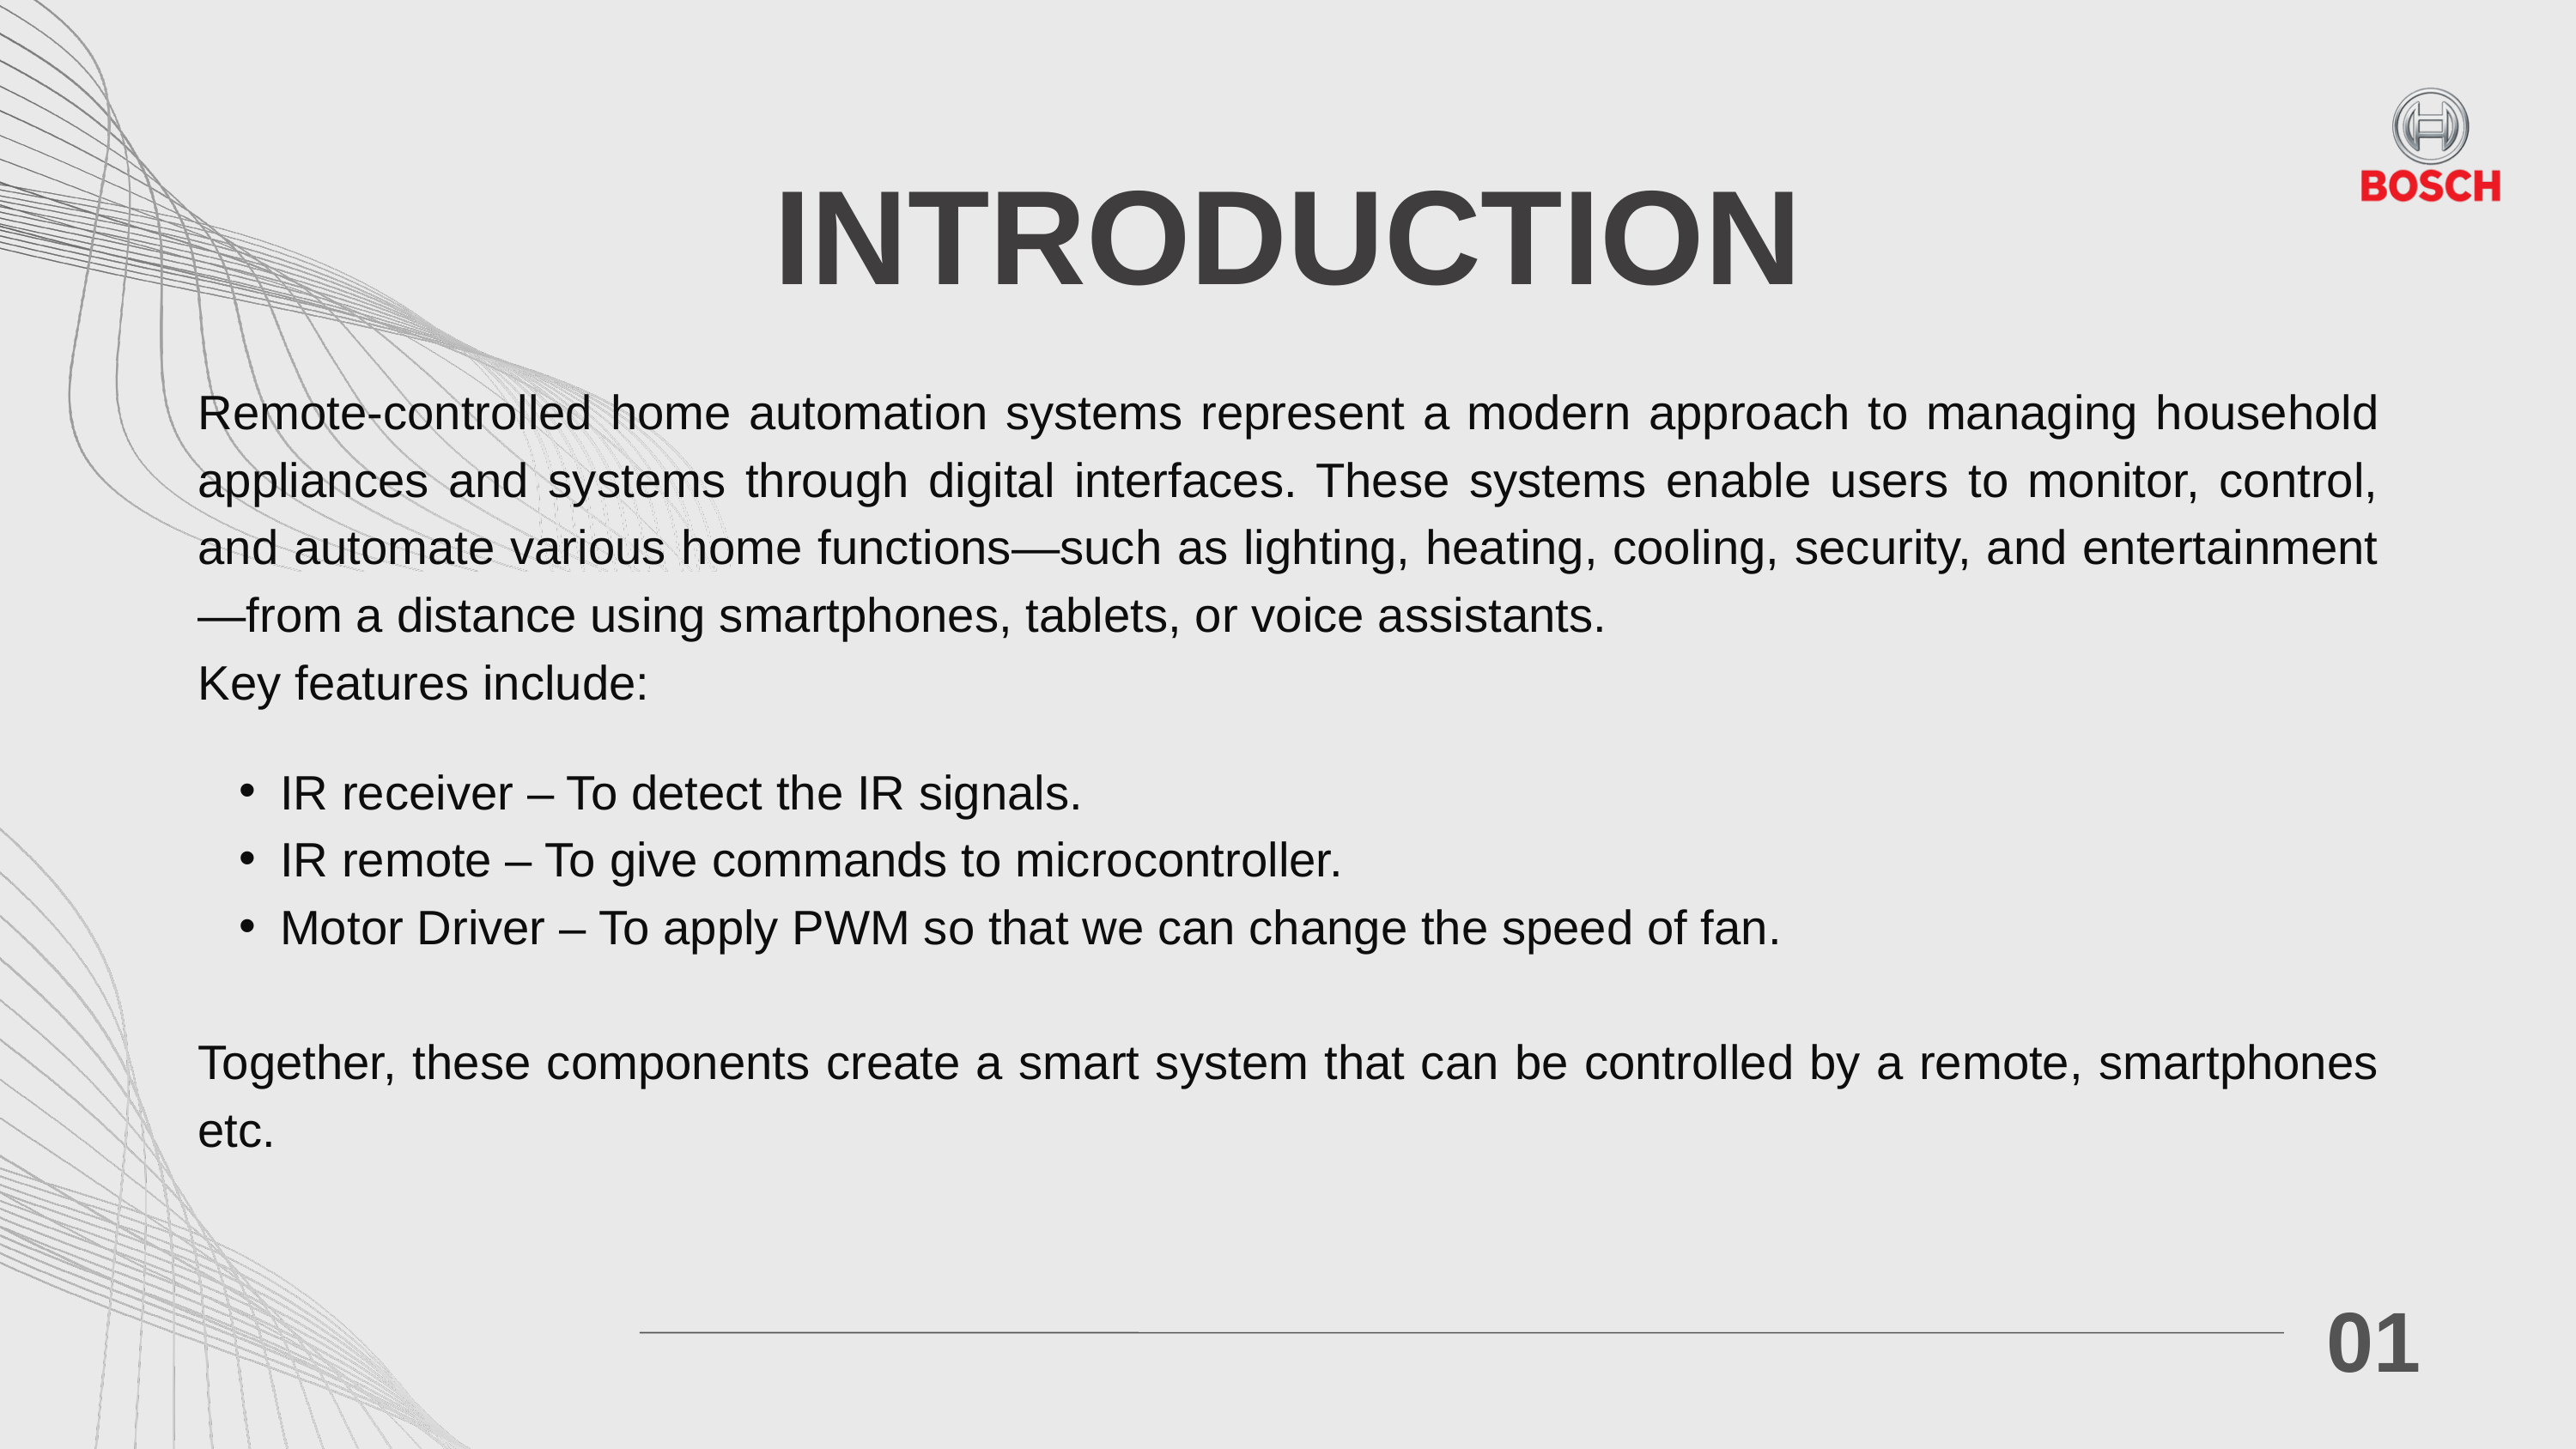

INTRODUCTION
Remote-controlled home automation systems represent a modern approach to managing household appliances and systems through digital interfaces. These systems enable users to monitor, control, and automate various home functions—such as lighting, heating, cooling, security, and entertainment—from a distance using smartphones, tablets, or voice assistants.
Key features include:

IR receiver – To detect the IR signals.
IR remote – To give commands to microcontroller.
Motor Driver – To apply PWM so that we can change the speed of fan.

Together, these components create a smart system that can be controlled by a remote, smartphones etc.

01